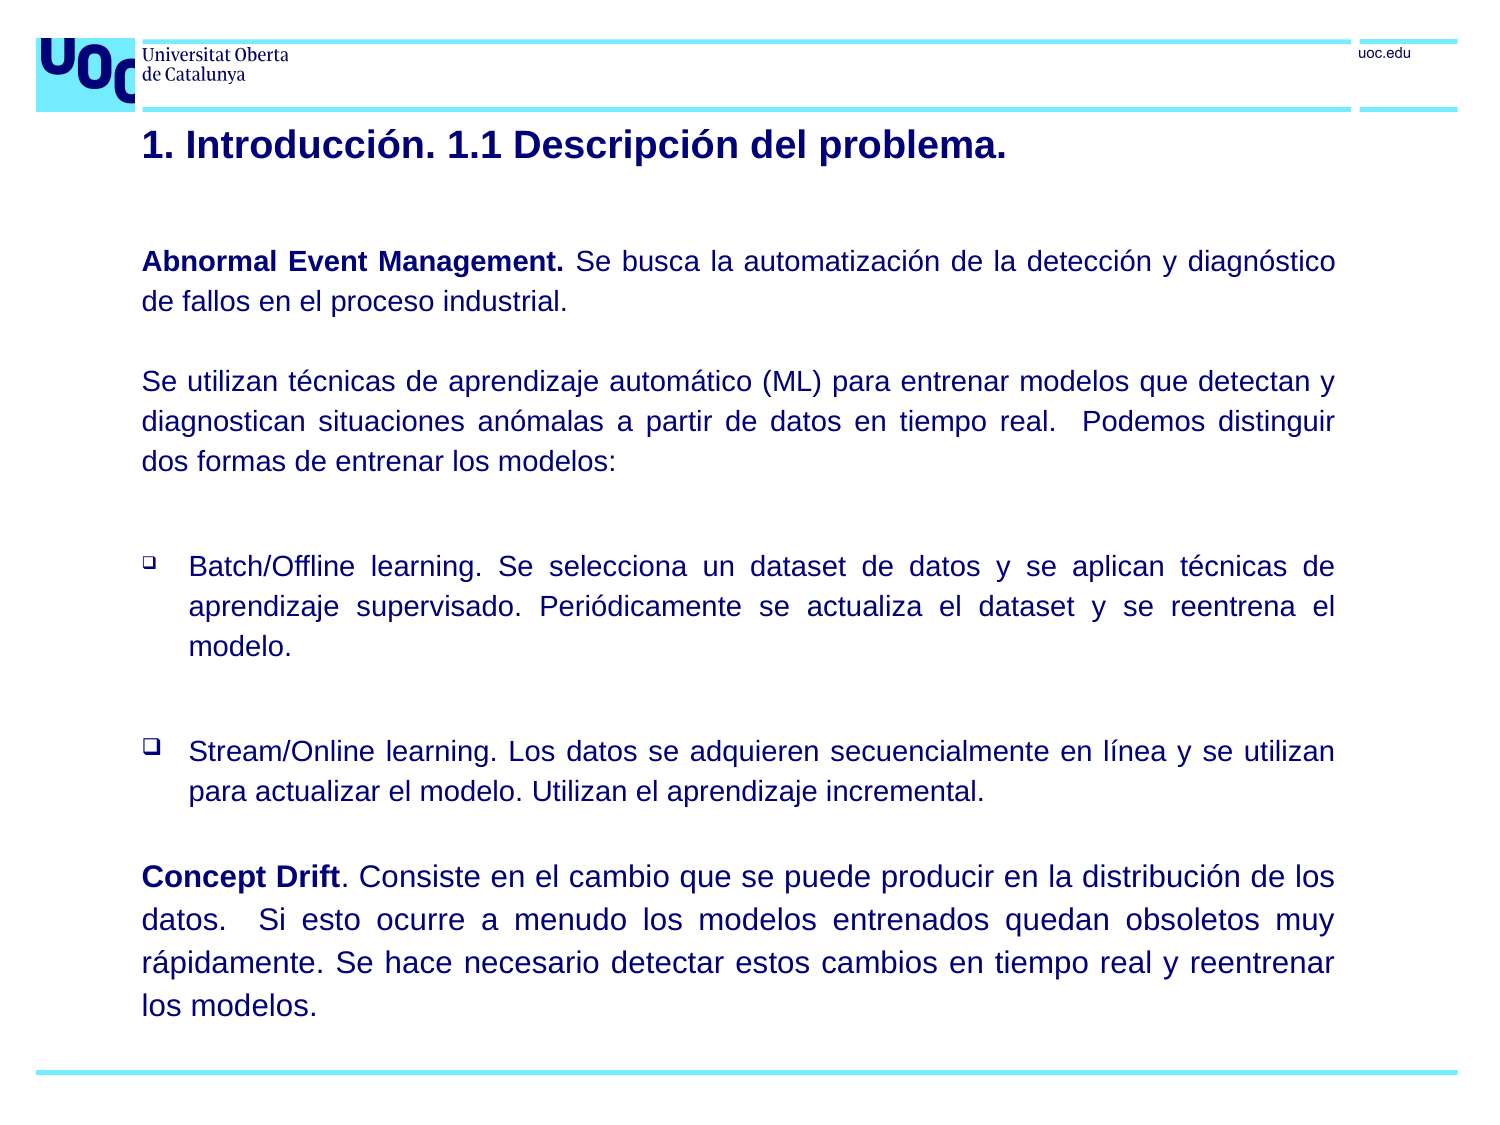

# 1. Introducción. 1.1 Descripción del problema.

Abnormal Event Management. Se busca la automatización de la detección y diagnóstico de fallos en el proceso industrial.

Se utilizan técnicas de aprendizaje automático (ML) para entrenar modelos que detectan y diagnostican situaciones anómalas a partir de datos en tiempo real.  Podemos distinguir dos formas de entrenar los modelos:

Batch/Offline learning. Se selecciona un dataset de datos y se aplican técnicas de aprendizaje supervisado. Periódicamente se actualiza el dataset y se reentrena el modelo.

Stream/Online learning. Los datos se adquieren secuencialmente en línea y se utilizan para actualizar el modelo. Utilizan el aprendizaje incremental.

Concept Drift. Consiste en el cambio que se puede producir en la distribución de los datos.  Si esto ocurre a menudo los modelos entrenados quedan obsoletos muy rápidamente. Se hace necesario detectar estos cambios en tiempo real y reentrenar los modelos.